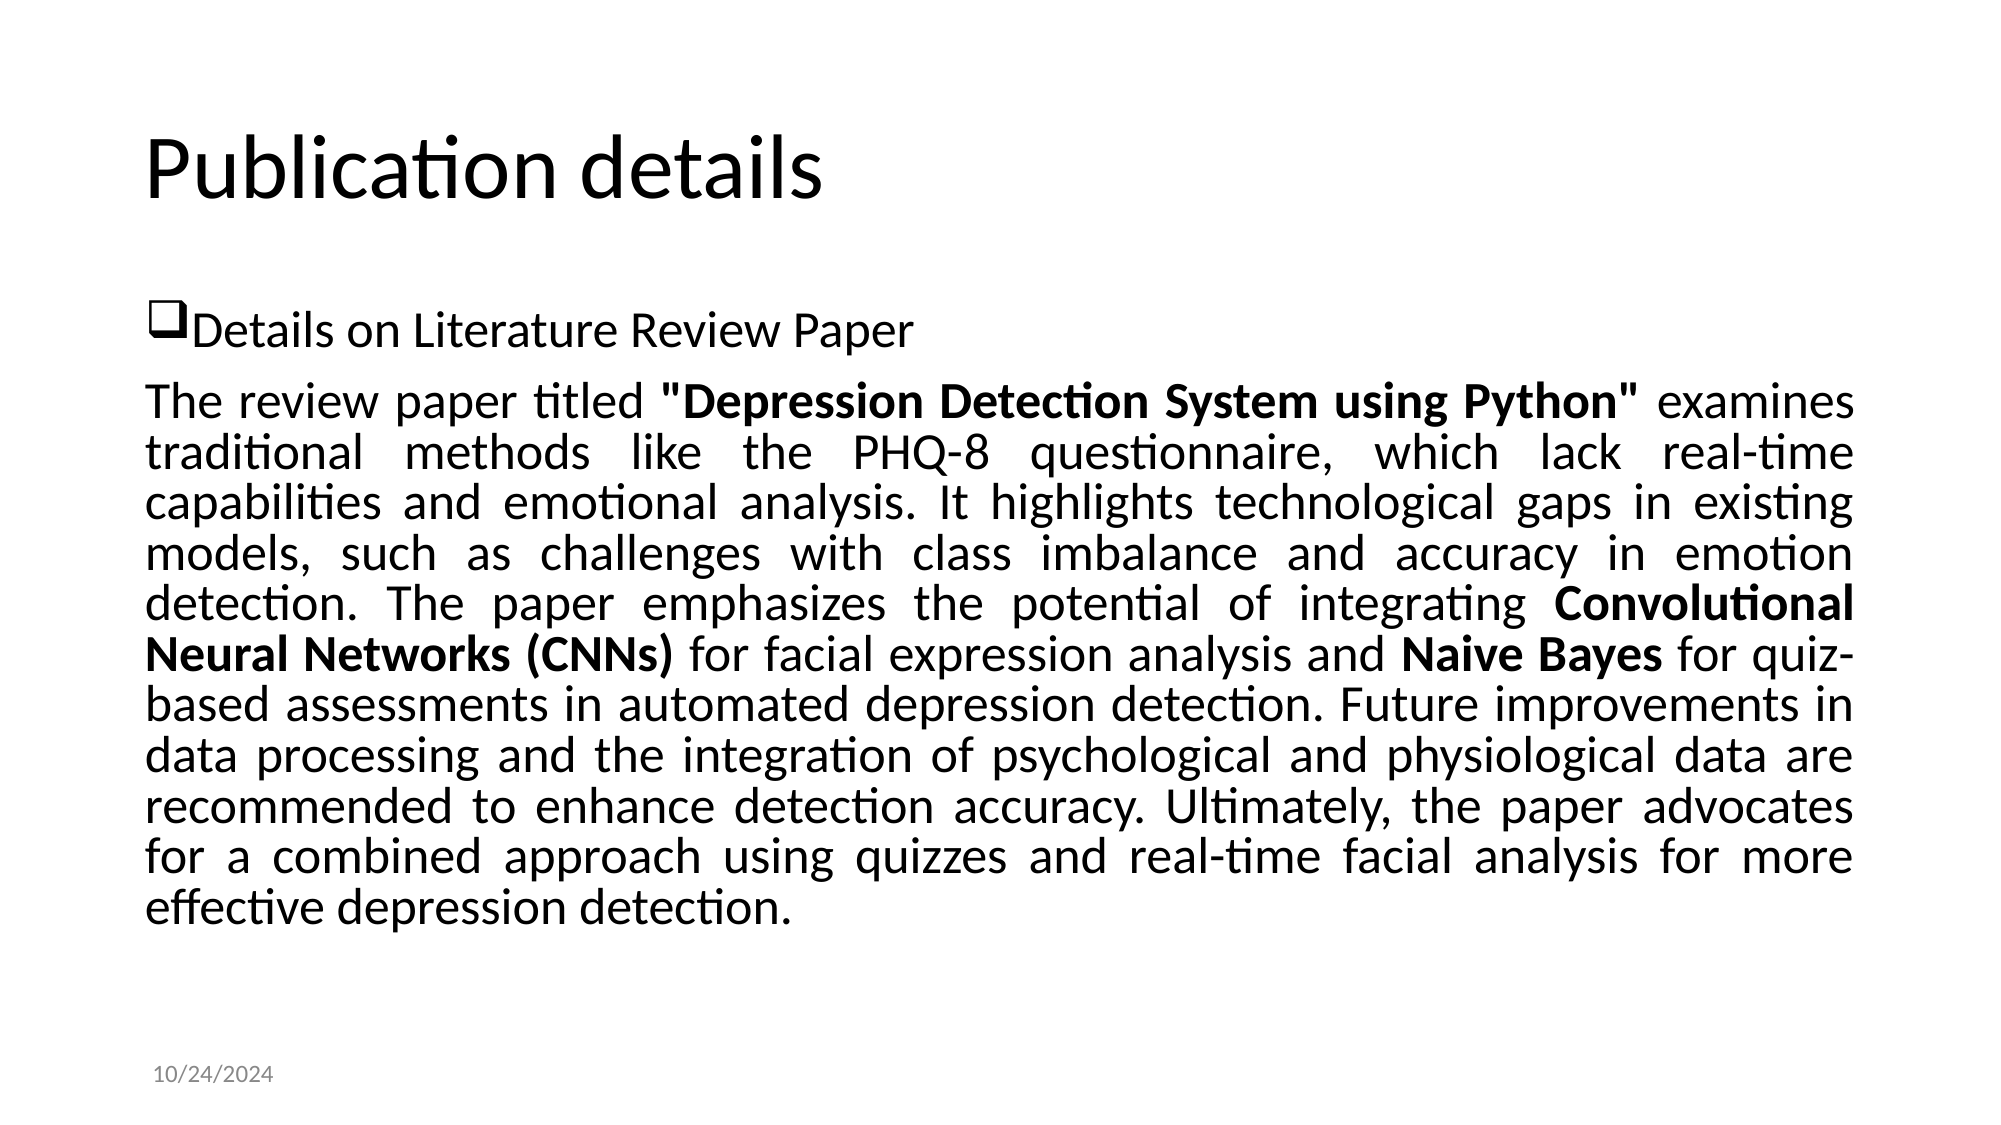

# Publication details
Details on Literature Review Paper
The review paper titled "Depression Detection System using Python" examines traditional methods like the PHQ-8 questionnaire, which lack real-time capabilities and emotional analysis. It highlights technological gaps in existing models, such as challenges with class imbalance and accuracy in emotion detection. The paper emphasizes the potential of integrating Convolutional Neural Networks (CNNs) for facial expression analysis and Naive Bayes for quiz-based assessments in automated depression detection. Future improvements in data processing and the integration of psychological and physiological data are recommended to enhance detection accuracy. Ultimately, the paper advocates for a combined approach using quizzes and real-time facial analysis for more effective depression detection.
10/24/2024
48